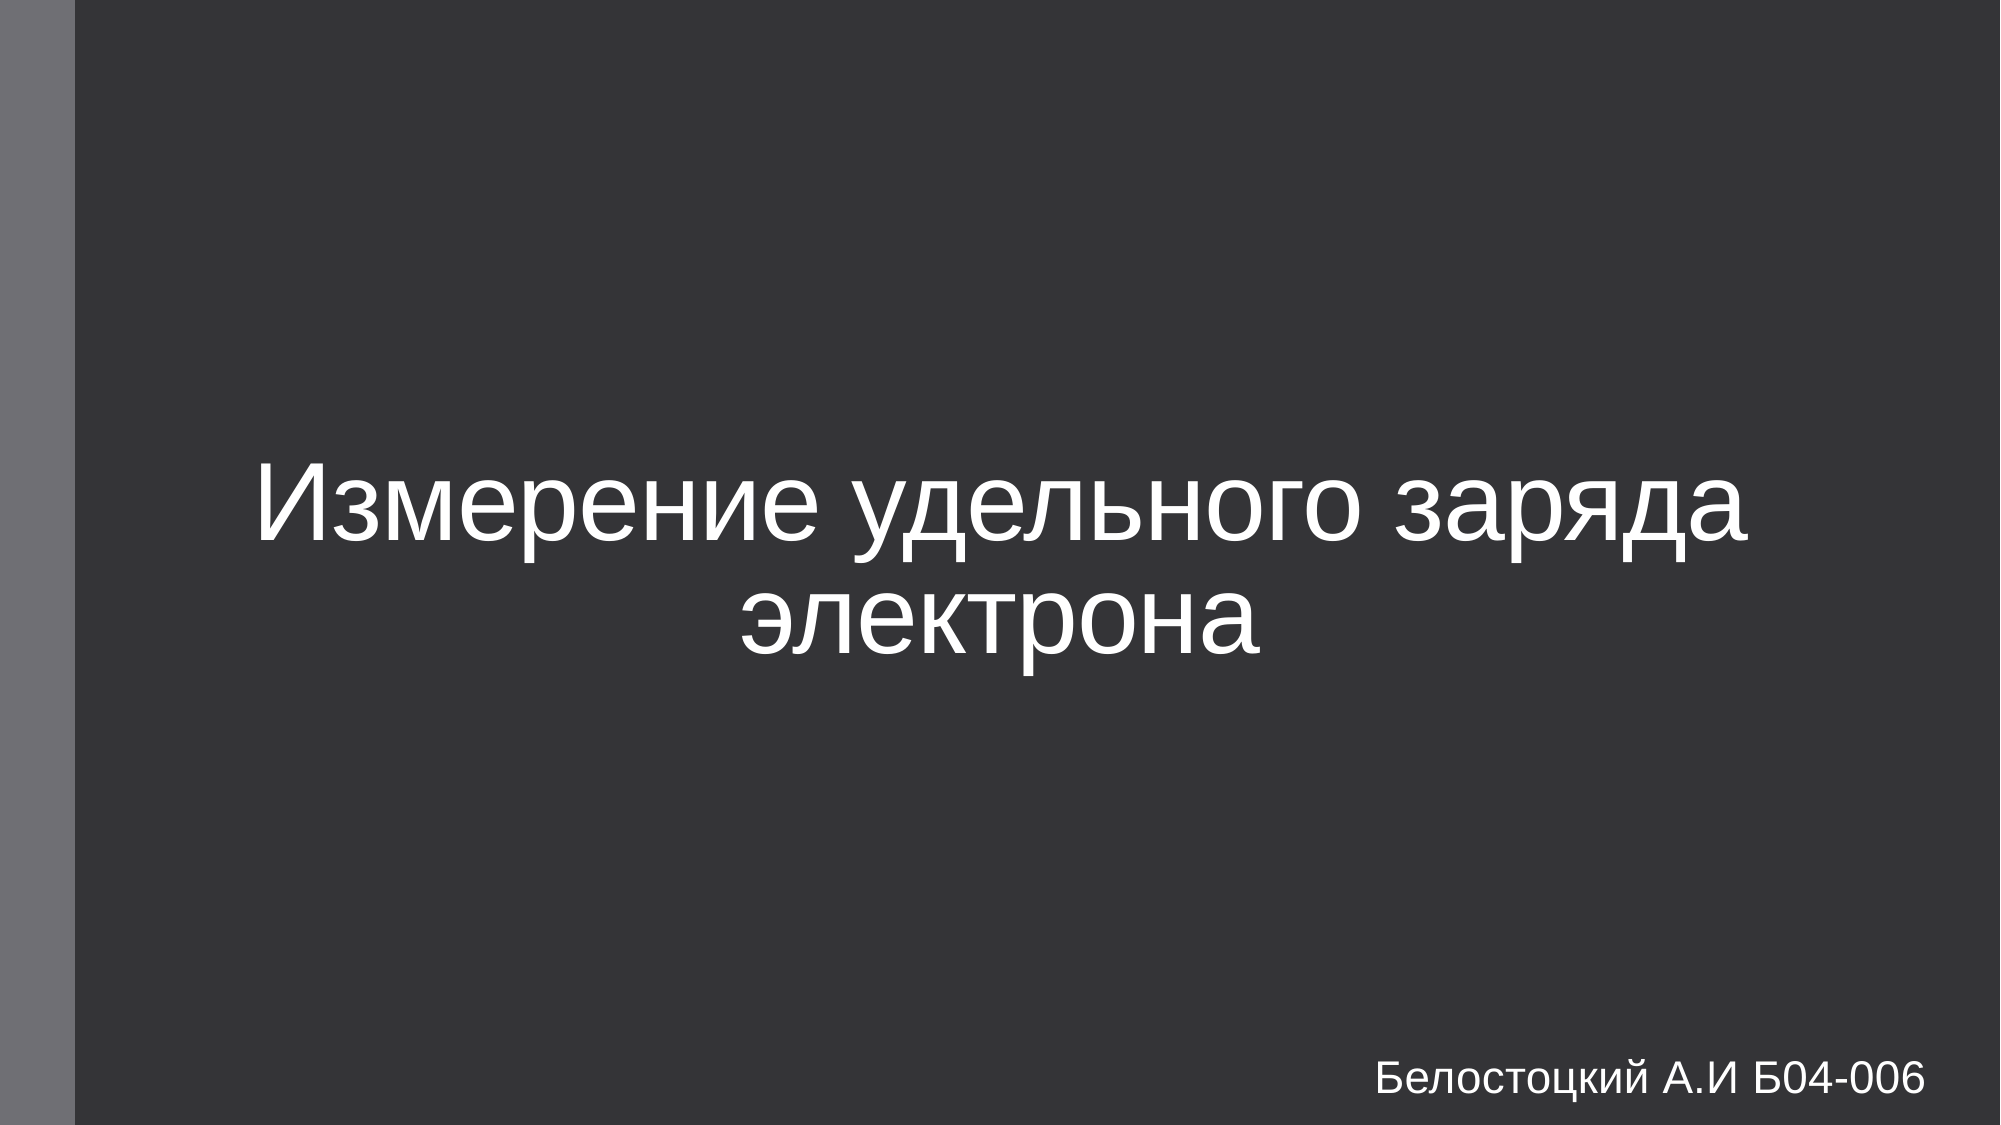

# Измерение удельного заряда электрона
Белостоцкий А.И Б04-006